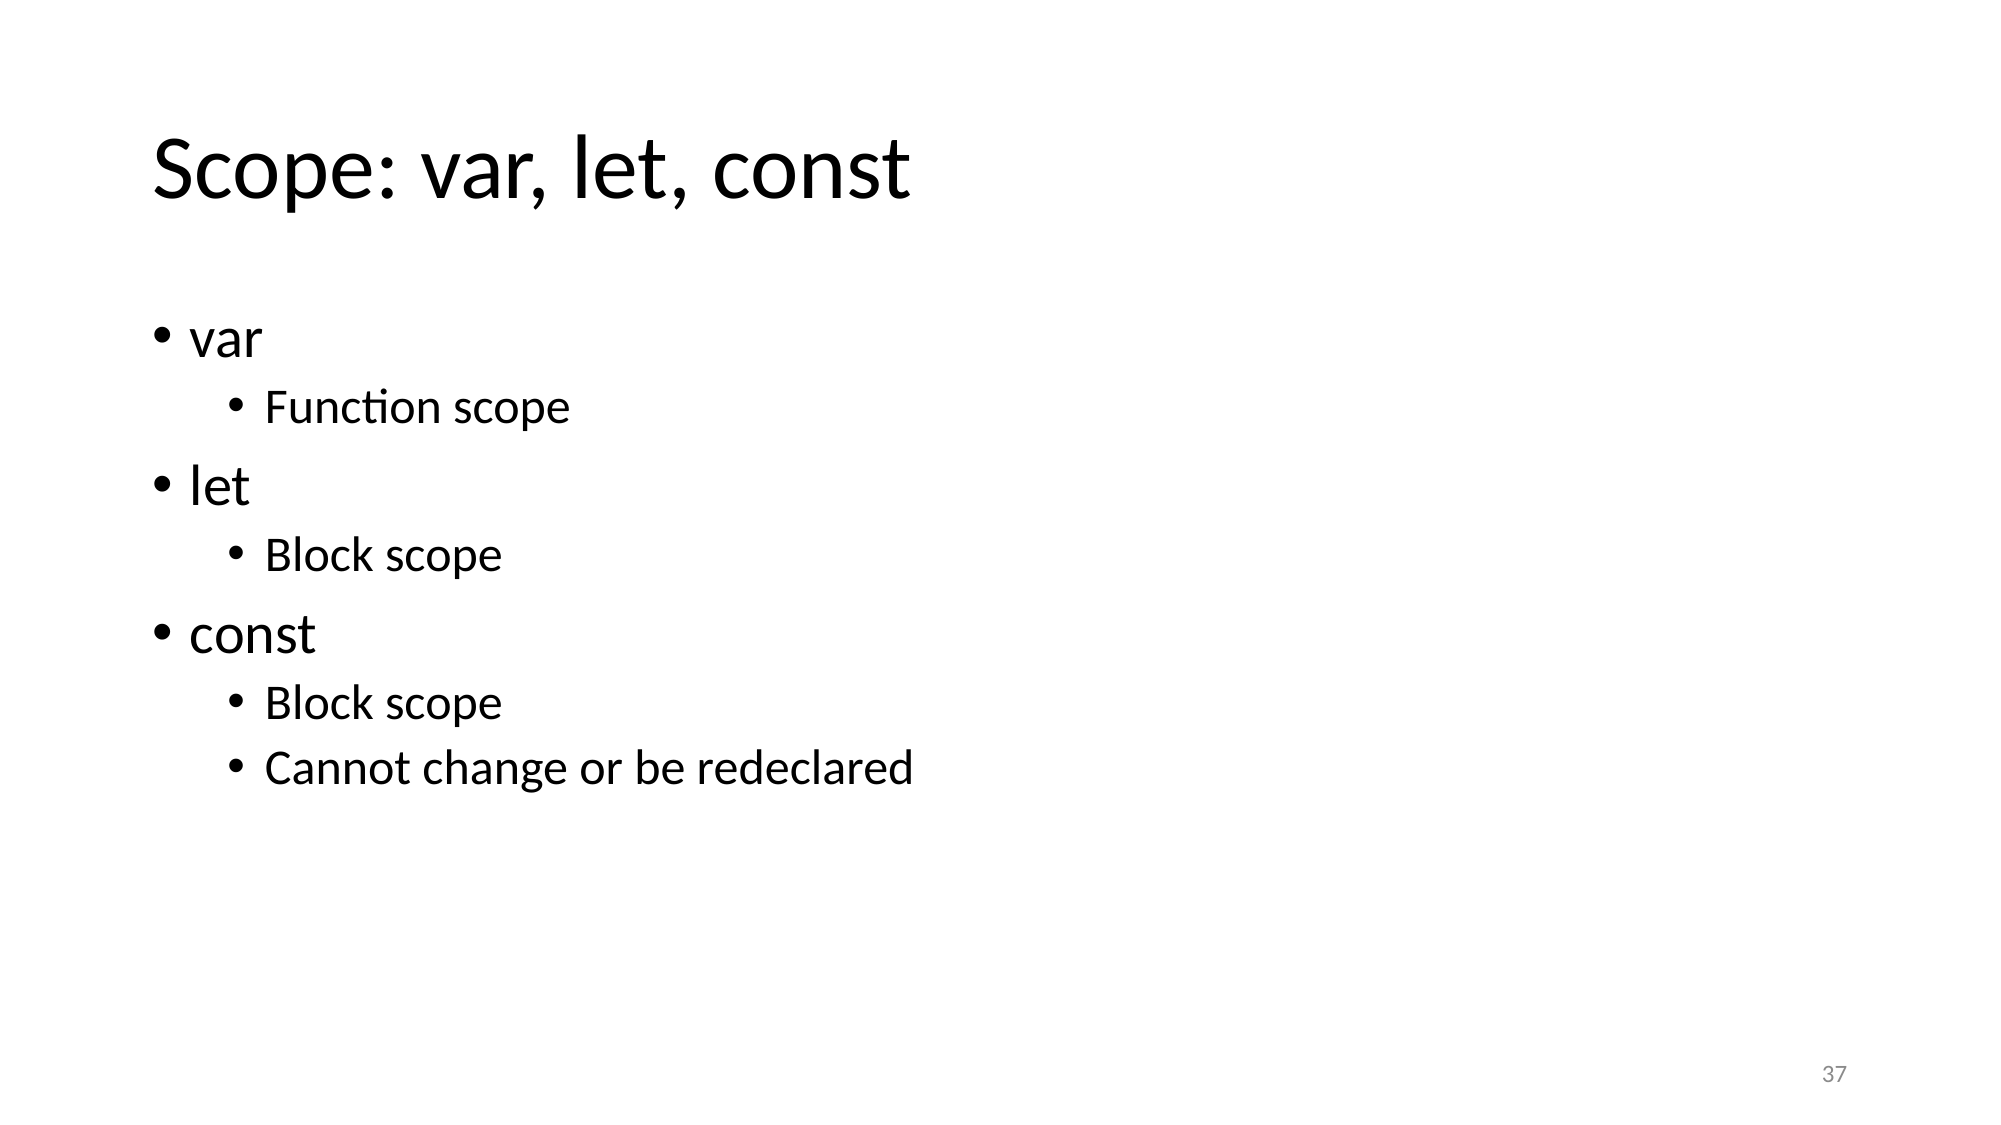

# Scope: var, let, const
var
Function scope
let
Block scope
const
Block scope
Cannot change or be redeclared
37